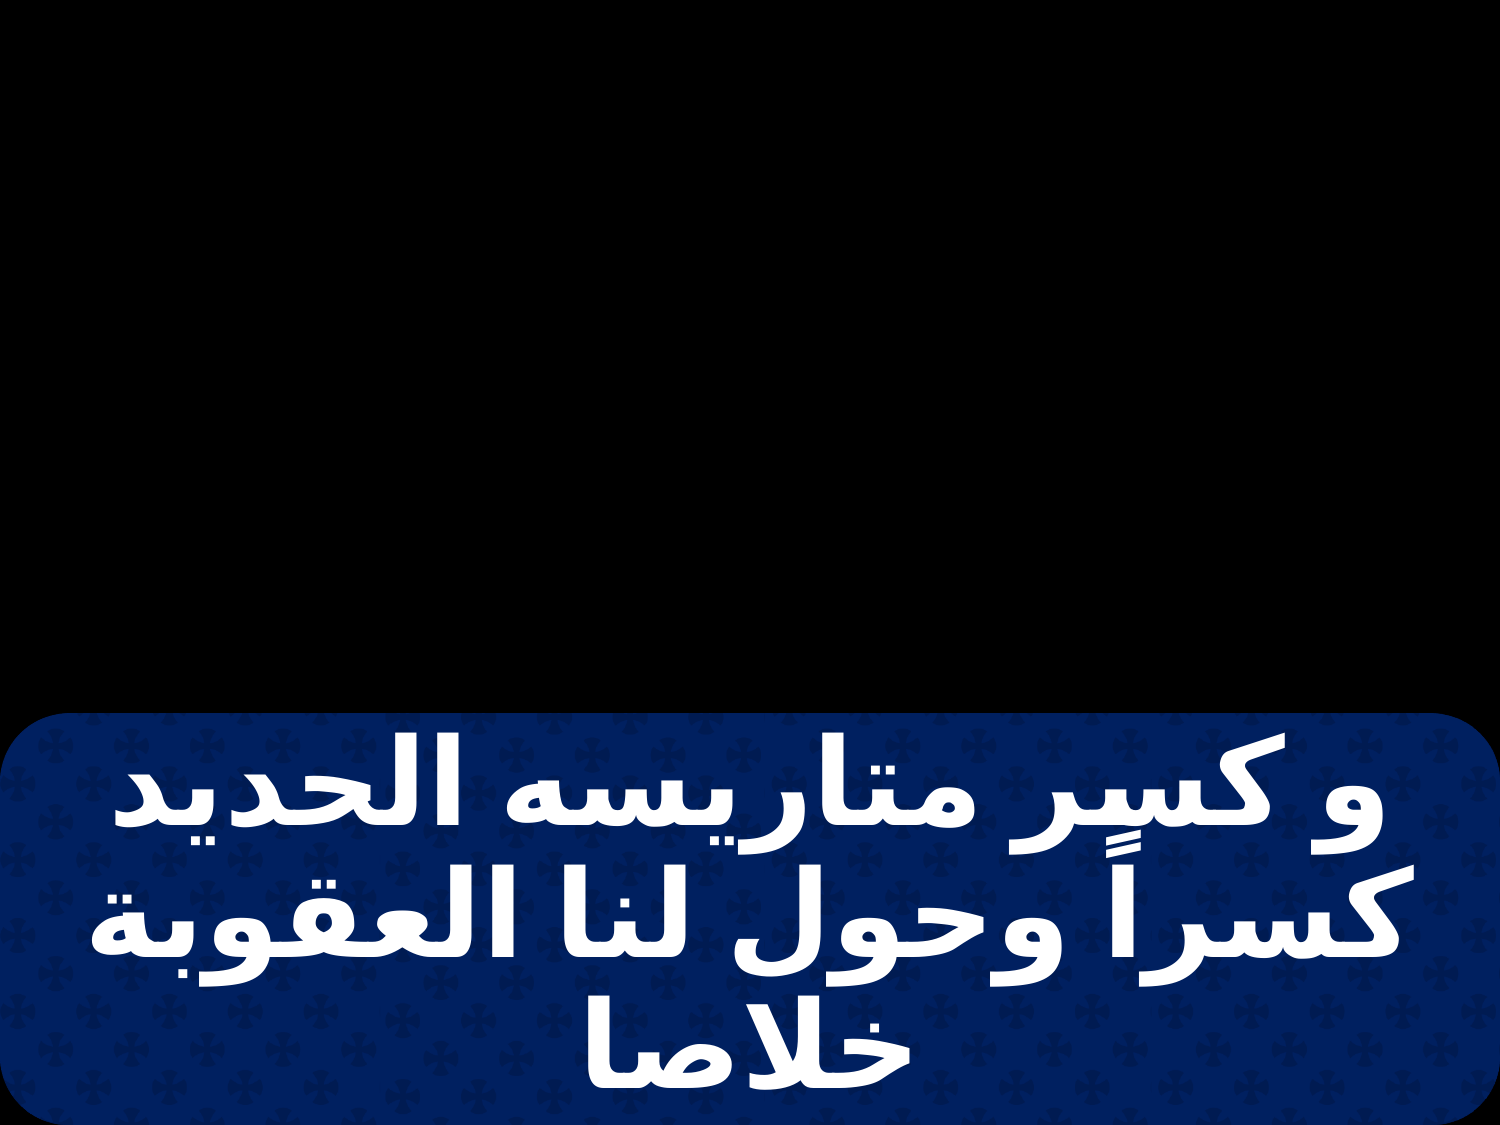

# و كسر متاريسه الحديد كسراً وحول لنا العقوبة خلاصا